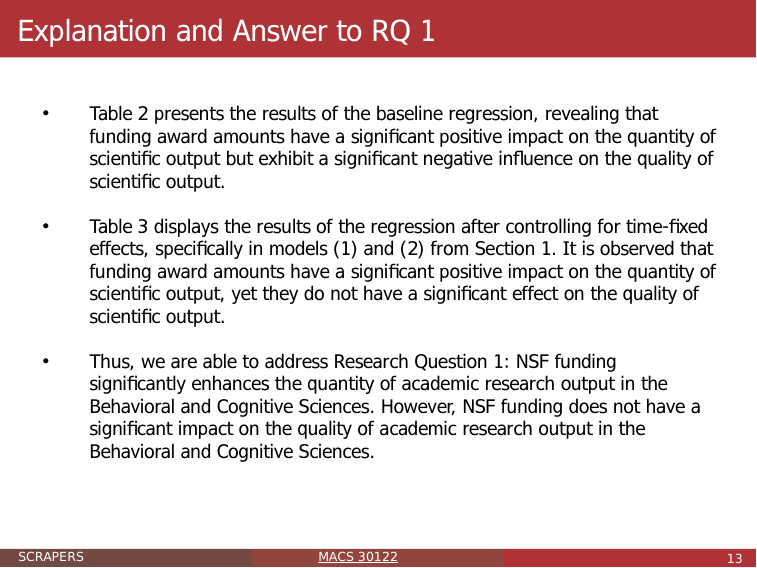

# Explanation and Answer to RQ 1
Table 2 presents the results of the baseline regression, revealing that funding award amounts have a significant positive impact on the quantity of scientific output but exhibit a significant negative influence on the quality of scientific output.

Table 3 displays the results of the regression after controlling for time-fixed effects, specifically in models (1) and (2) from Section 1. It is observed that funding award amounts have a significant positive impact on the quantity of scientific output, yet they do not have a significant effect on the quality of scientific output.

Thus, we are able to address Research Question 1: NSF funding significantly enhances the quantity of academic research output in the Behavioral and Cognitive Sciences. However, NSF funding does not have a significant impact on the quality of academic research output in the Behavioral and Cognitive Sciences.
SCRAPERS
MACS 30122
13